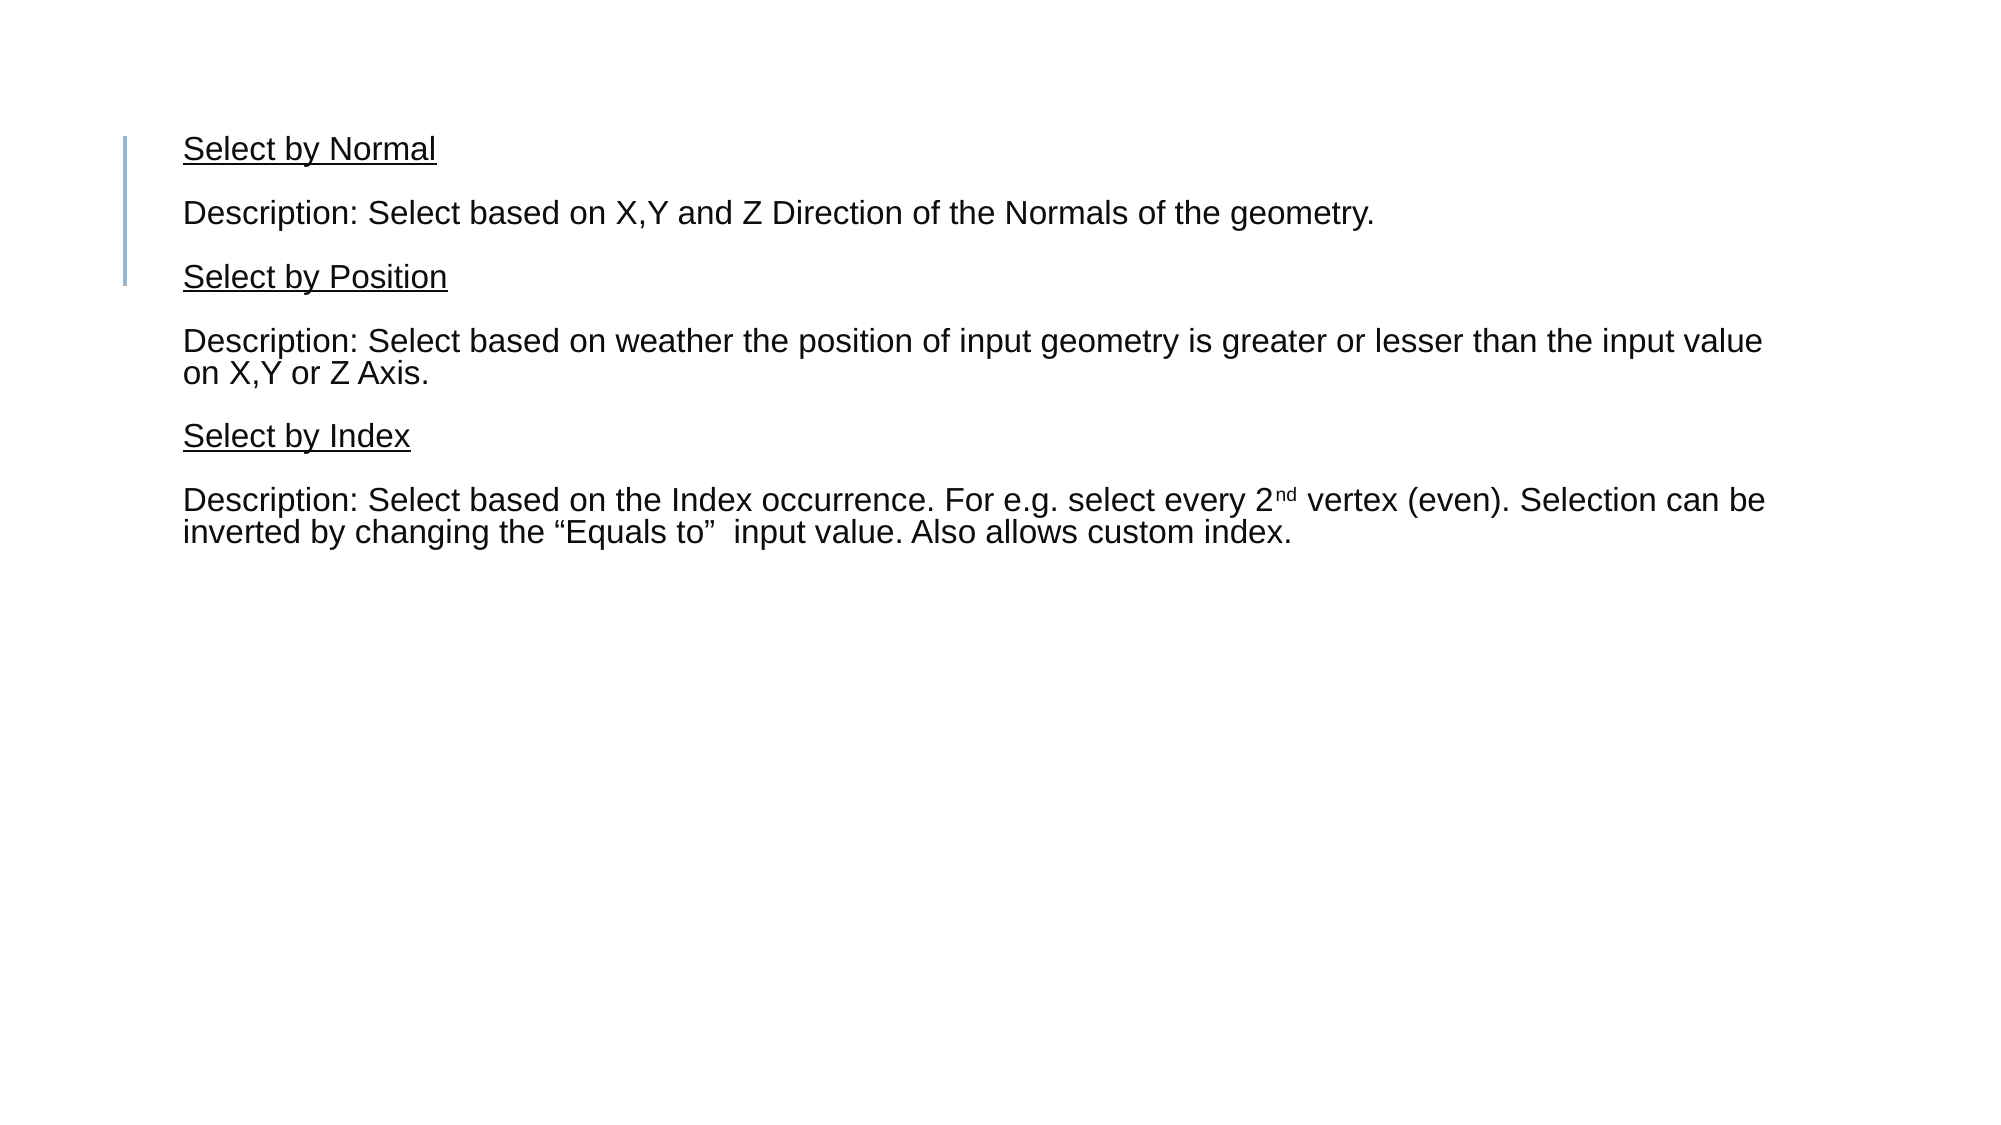

# Select by Normal Description: Select based on X,Y and Z Direction of the Normals of the geometry. Select by Position Description: Select based on weather the position of input geometry is greater or lesser than the input value on X,Y or Z Axis. Select by Index Description: Select based on the Index occurrence. For e.g. select every 2nd  vertex (even). Selection can be inverted by changing the “Equals to”  input value. Also allows custom index.